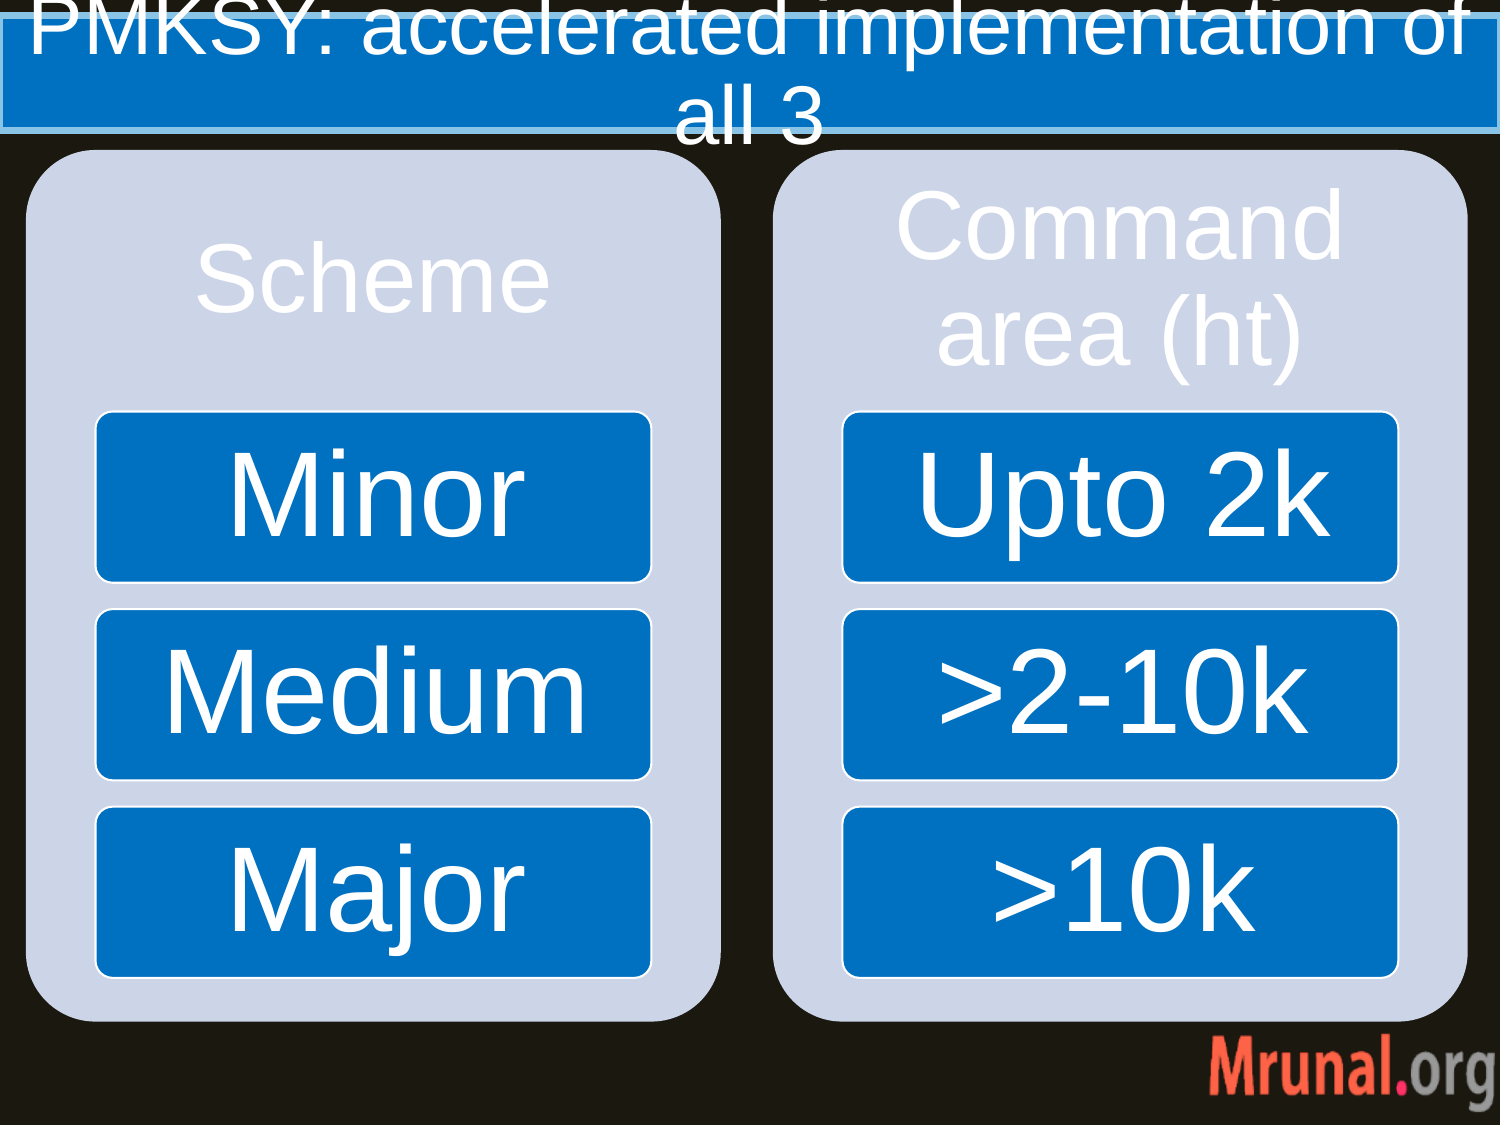

# PMKSY: accelerated implementation of all 3
Scheme
Minor
Medium
Major
Command area (ht)
Upto 2k
>2-10k
>10k